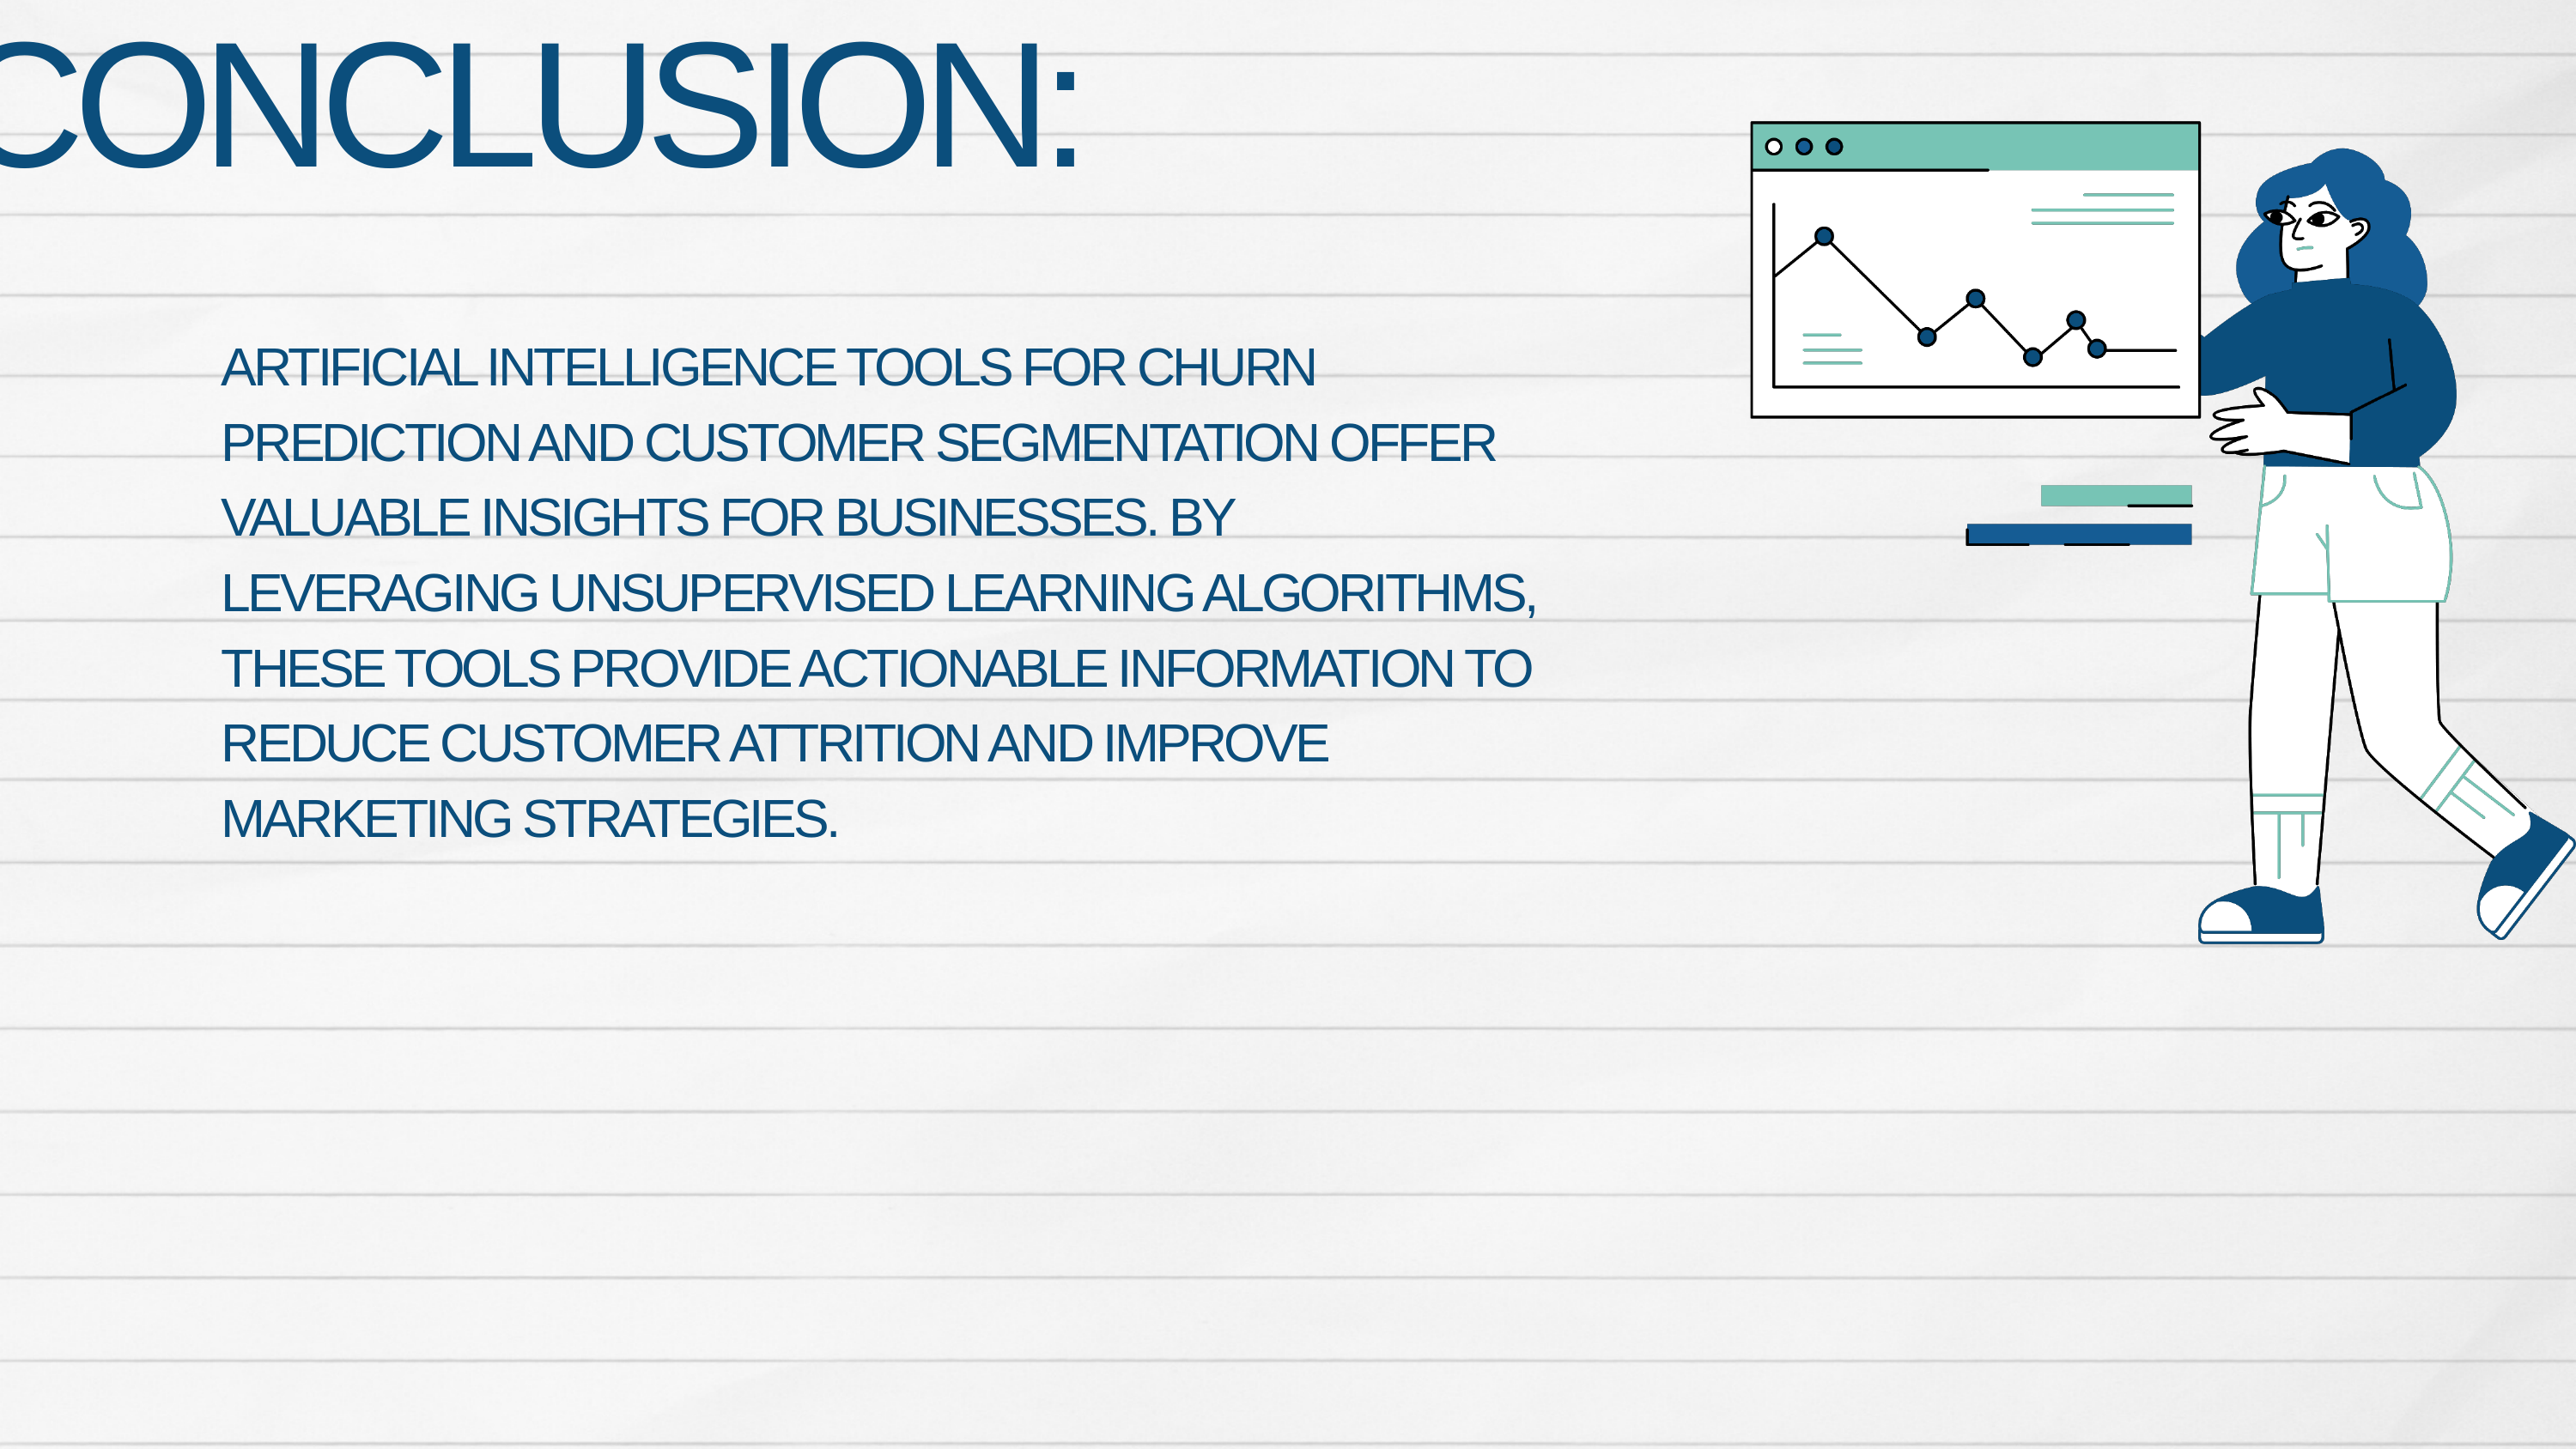

CONCLUSION:

ARTIFICIAL INTELLIGENCE TOOLS FOR CHURN PREDICTION AND CUSTOMER SEGMENTATION OFFER VALUABLE INSIGHTS FOR BUSINESSES. BY LEVERAGING UNSUPERVISED LEARNING ALGORITHMS, THESE TOOLS PROVIDE ACTIONABLE INFORMATION TO REDUCE CUSTOMER ATTRITION AND IMPROVE MARKETING STRATEGIES.